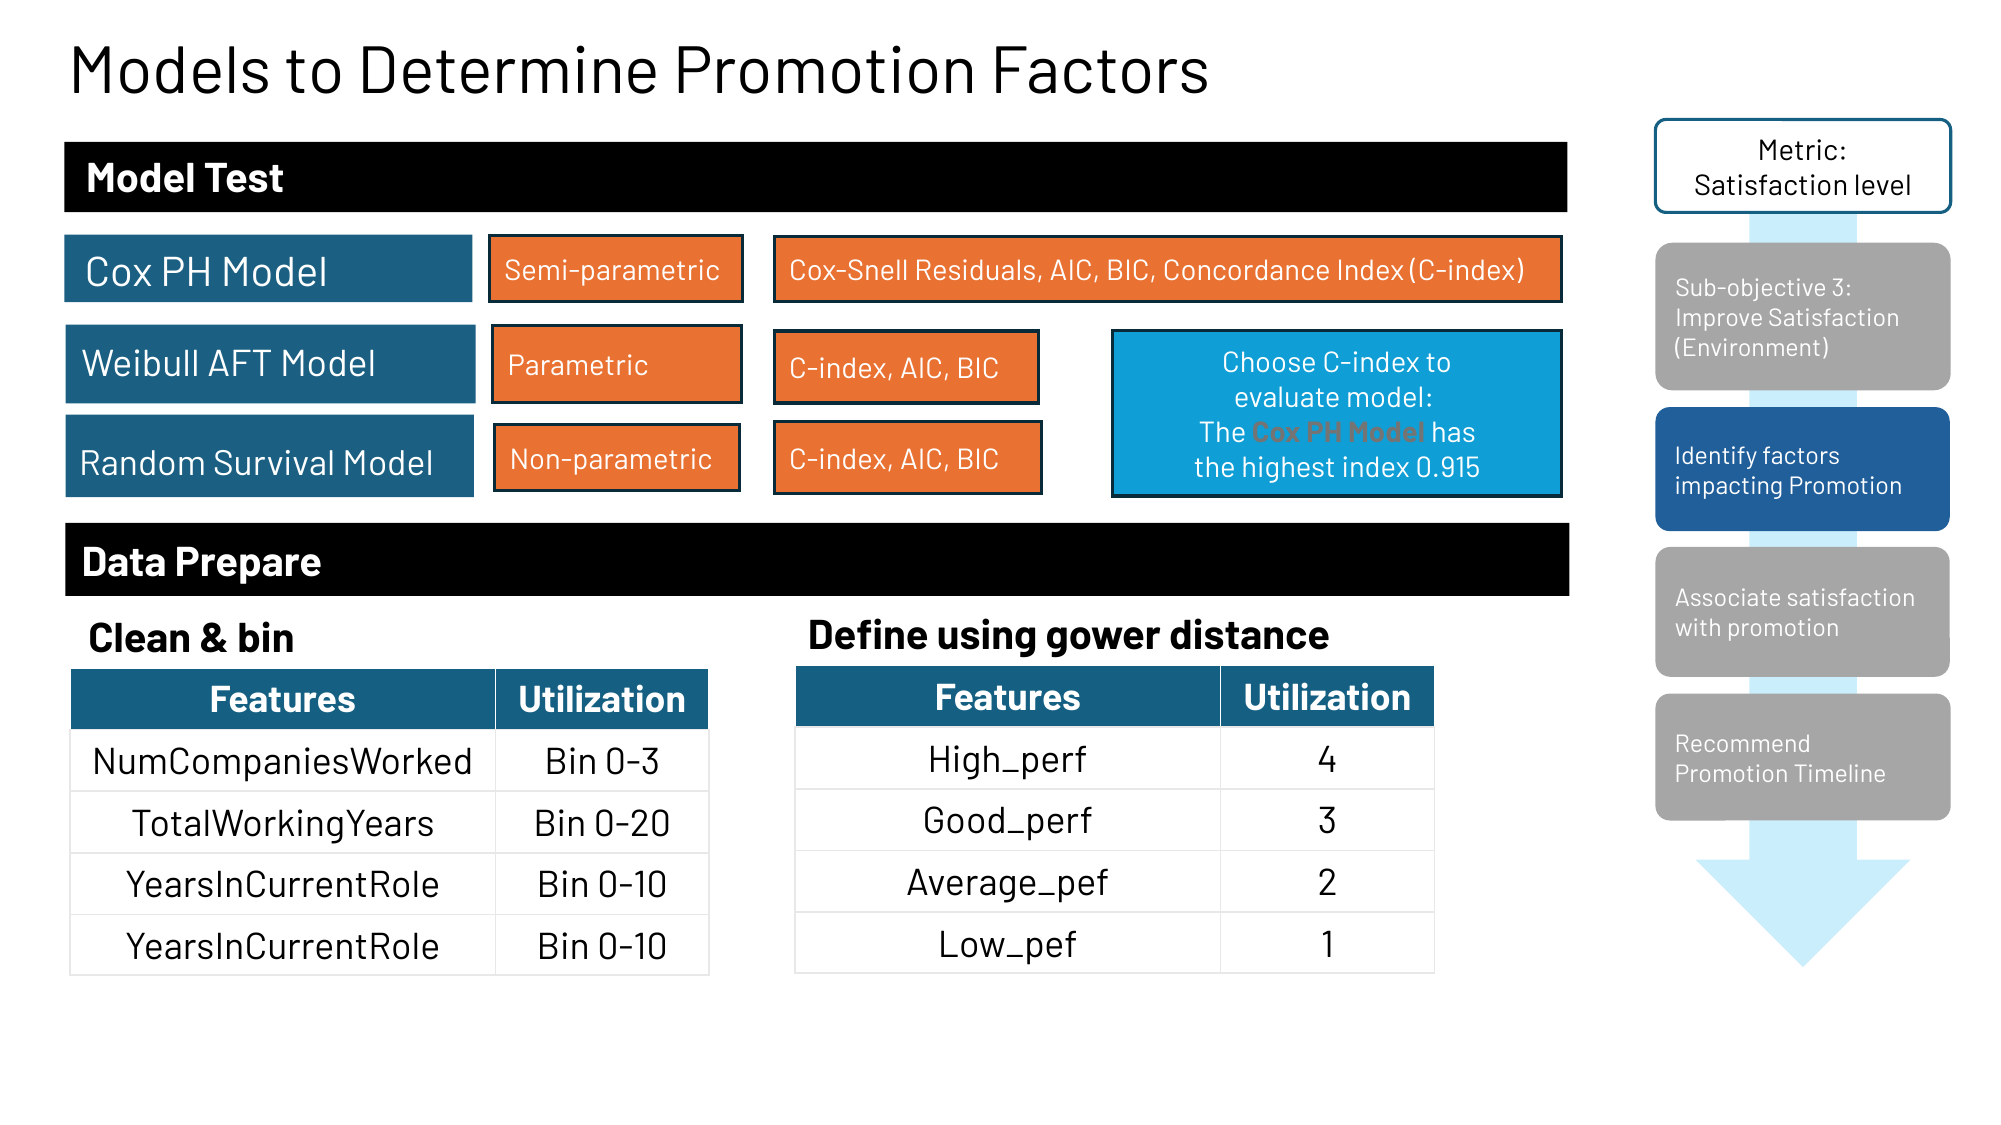

Models to Determine Promotion Factors
Metric:
Satisfaction level

Model Test

Semi-parametric
Cox-Snell Residuals, AIC, BIC, Concordance Index (C-index)
Sub-objective 3:
Improve Satisfaction
(Environment)
Cox PH Model

Parametric
Choose C-index to evaluate model:
The Cox PH Model has the highest index 0.915
C-index, AIC, BIC
Weibull AFT Model
Identify factors impacting Promotion

C-index, AIC, BIC
Non-parametric
Random Survival Model

Data Prepare
Associate satisfaction with promotion
Define using gower distance
Clean & bin
| Features | Utilization |
| --- | --- |
| High\_perf | 4 |
| Good\_perf | 3 |
| Average\_pef | 2 |
| Low\_pef | 1 |
| Features | Utilization |
| --- | --- |
| NumCompaniesWorked | Bin 0-3 |
| TotalWorkingYears | Bin 0-20 |
| YearsInCurrentRole | Bin 0-10 |
| YearsInCurrentRole | Bin 0-10 |
Recommend
Promotion Timeline